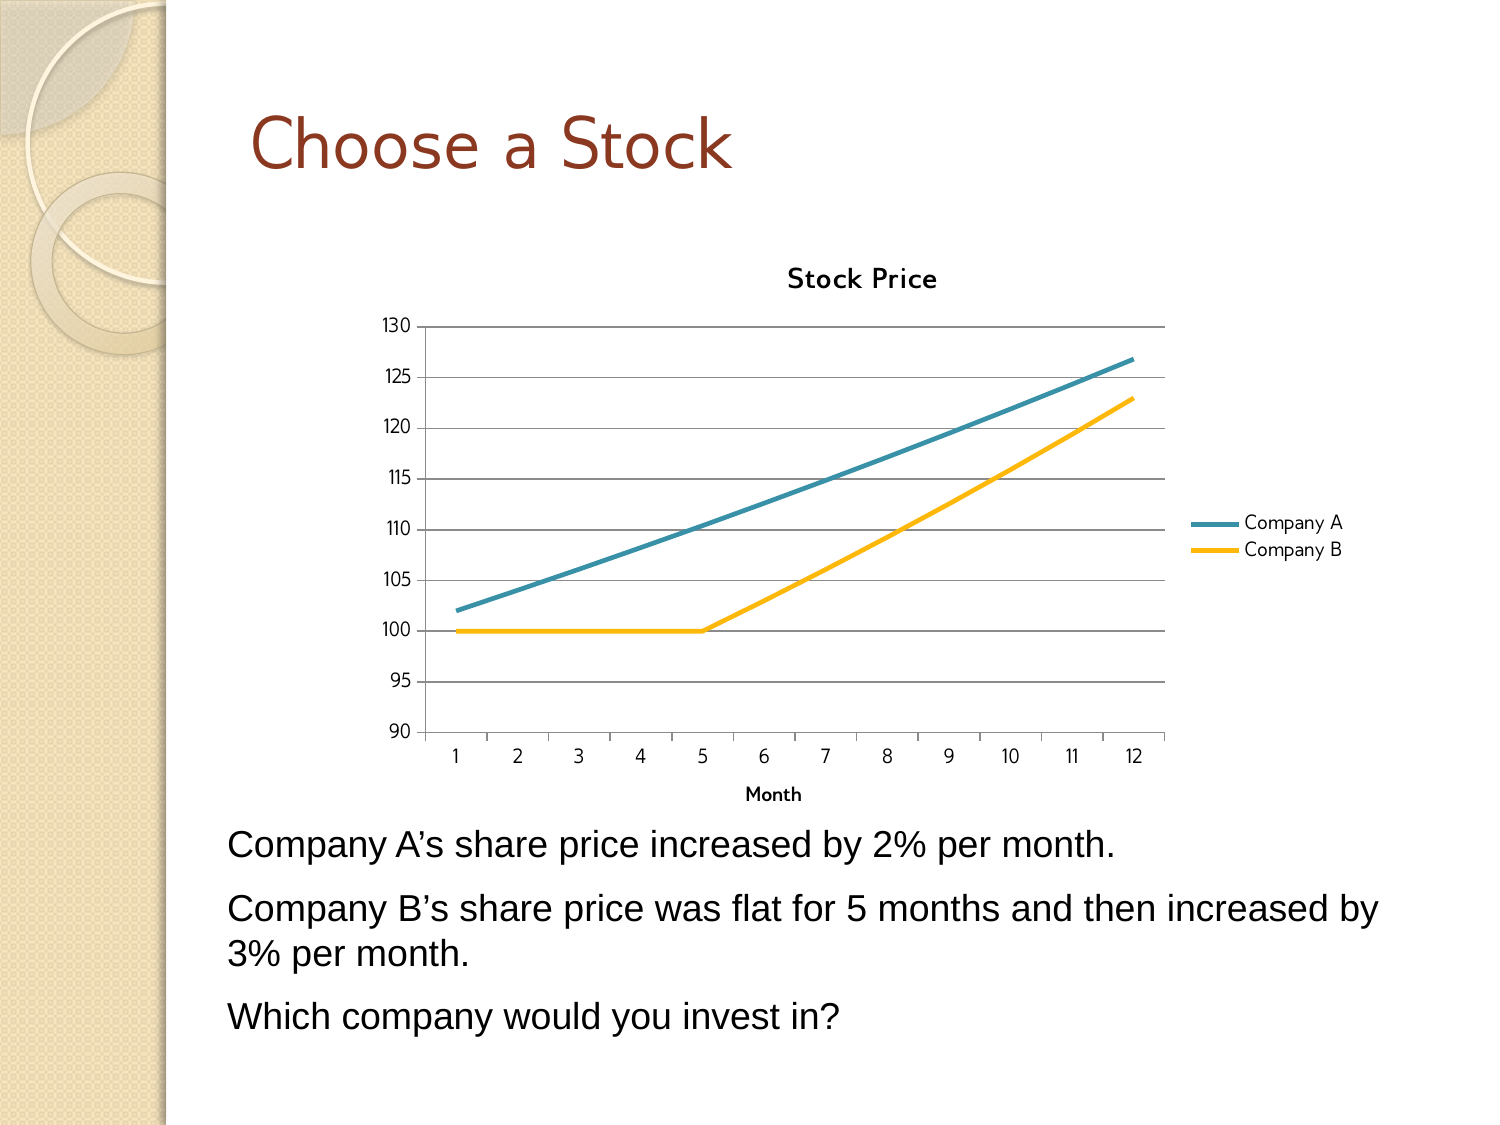

# Choose a Stock

### Chart: Stock Price

| Category | Company A | Company B |
|---|---|---|
Company A’s share price increased by 2% per month.
Company B’s share price was flat for 5 months and then increased by 3% per month.
Which company would you invest in?